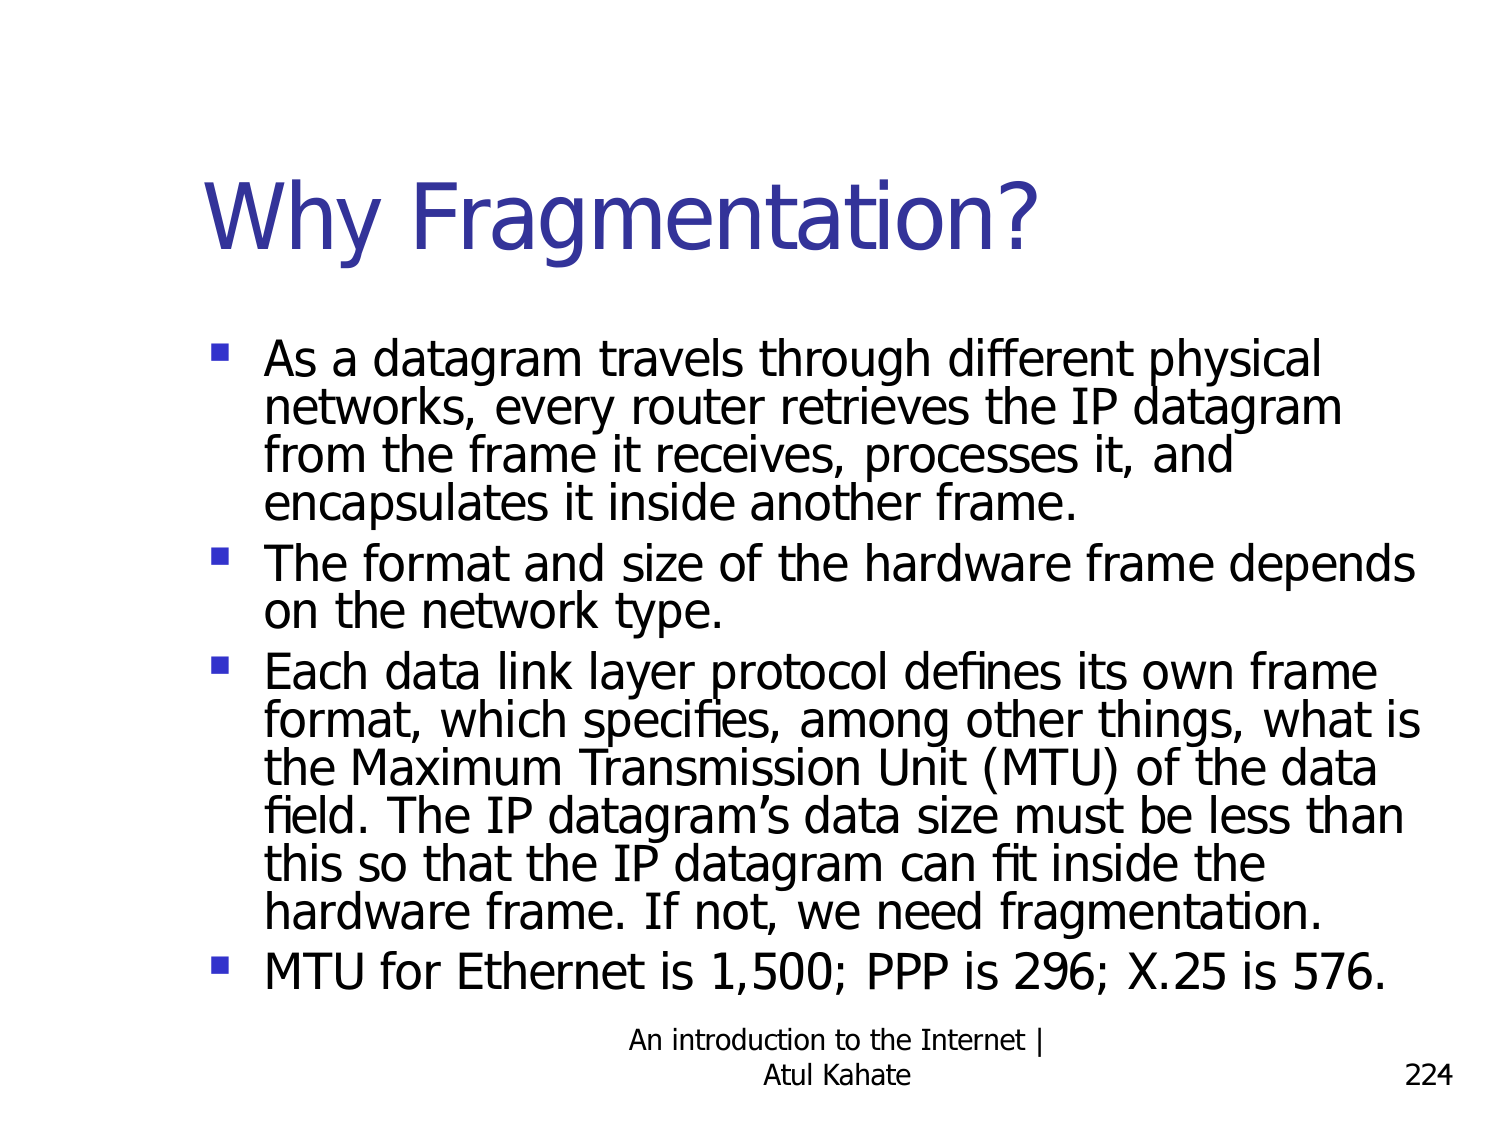

Why Fragmentation?
As a datagram travels through different physical networks, every router retrieves the IP datagram from the frame it receives, processes it, and encapsulates it inside another frame.
The format and size of the hardware frame depends on the network type.
Each data link layer protocol defines its own frame format, which specifies, among other things, what is the Maximum Transmission Unit (MTU) of the data field. The IP datagram’s data size must be less than this so that the IP datagram can fit inside the hardware frame. If not, we need fragmentation.
MTU for Ethernet is 1,500; PPP is 296; X.25 is 576.
An introduction to the Internet | Atul Kahate
224